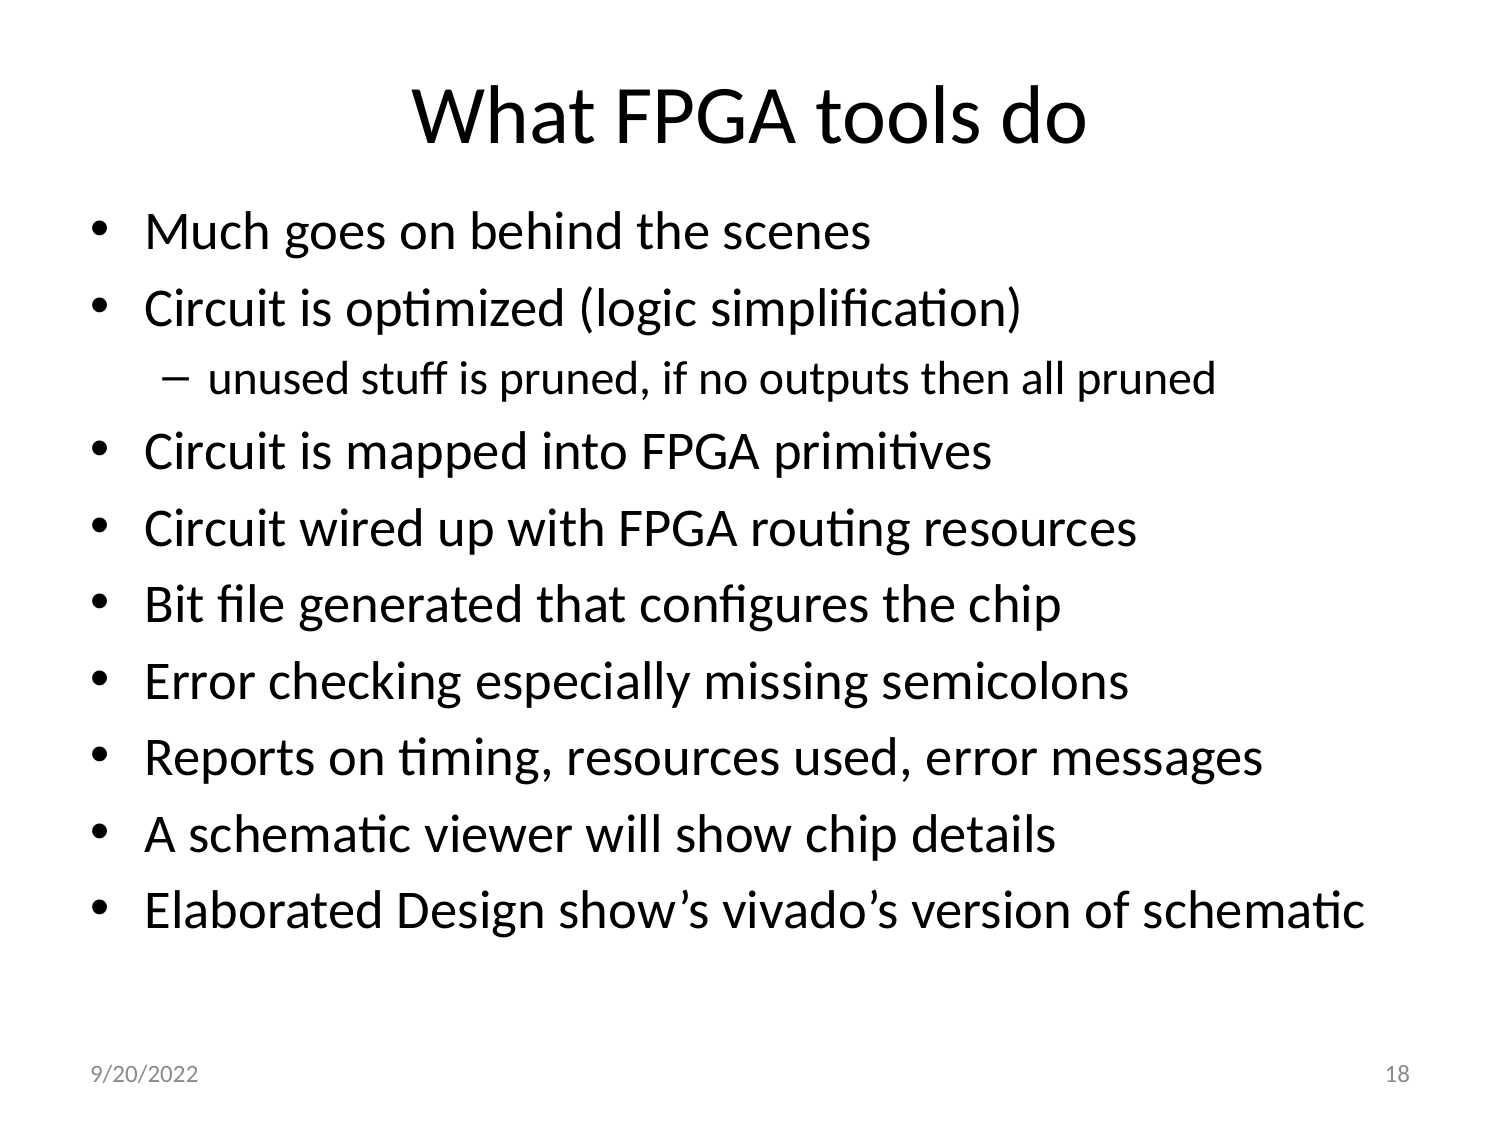

# What FPGA tools do
Much goes on behind the scenes
Circuit is optimized (logic simplification)
unused stuff is pruned, if no outputs then all pruned
Circuit is mapped into FPGA primitives
Circuit wired up with FPGA routing resources
Bit file generated that configures the chip
Error checking especially missing semicolons
Reports on timing, resources used, error messages
A schematic viewer will show chip details
Elaborated Design show’s vivado’s version of schematic
9/20/2022
18